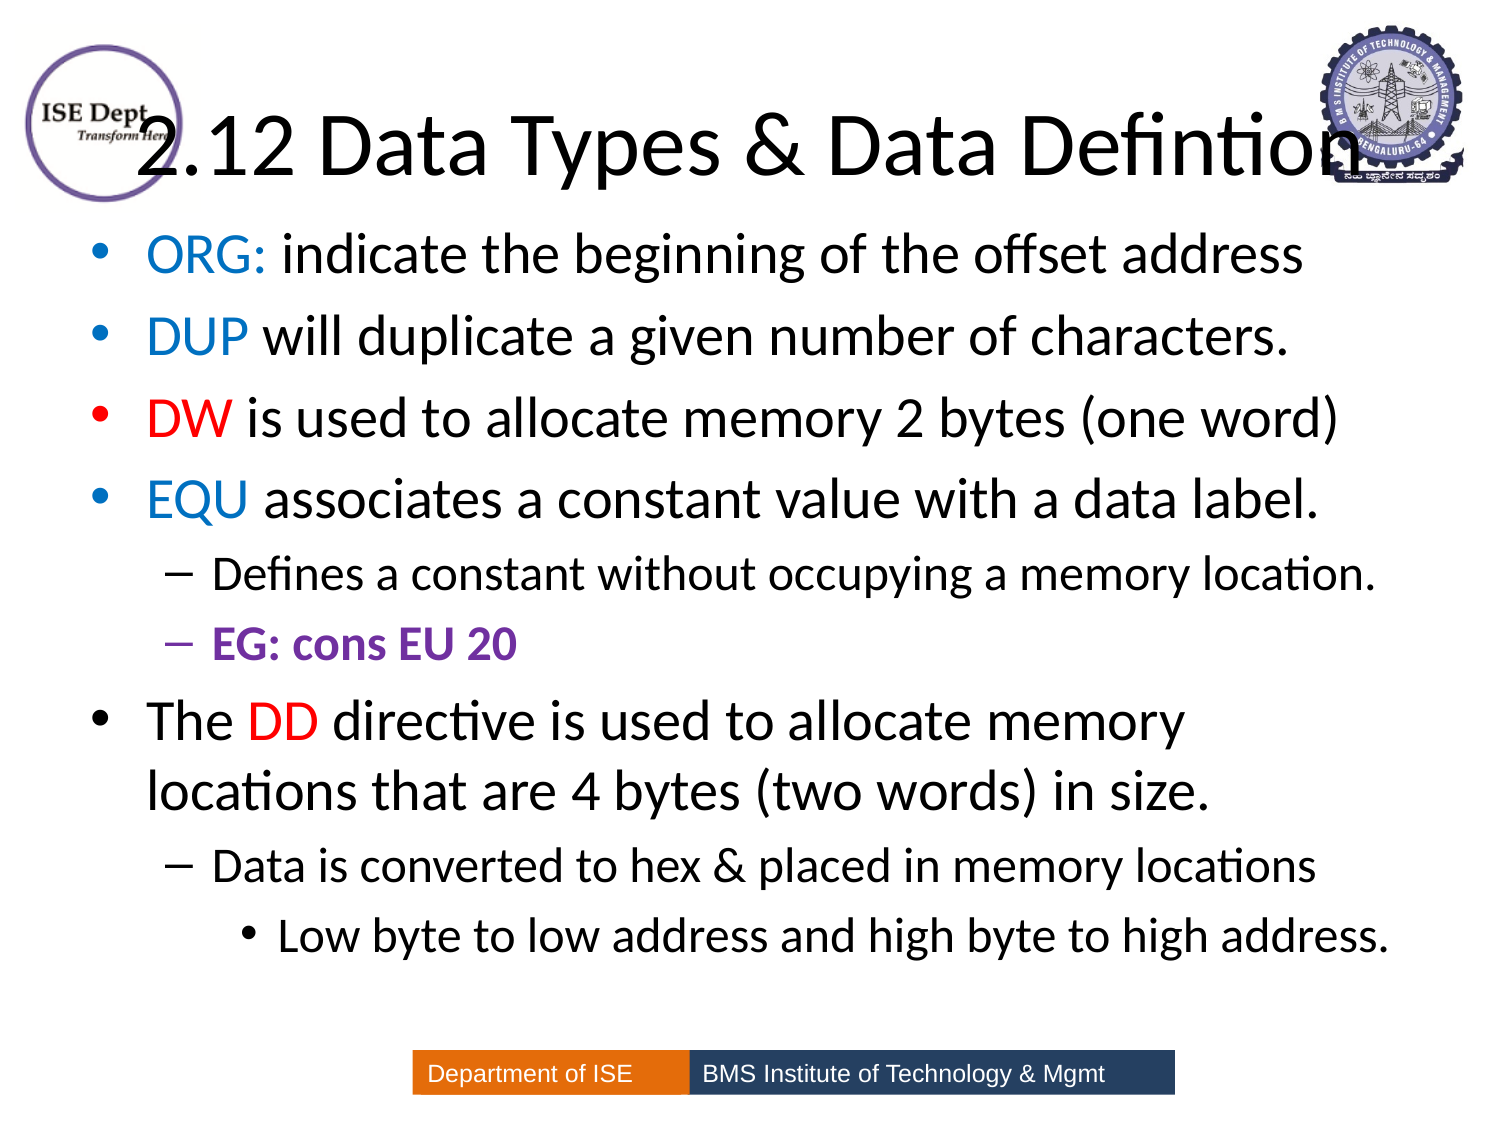

# 2.12 Data Types & Data Defintion
ORG: indicate the beginning of the offset address
DUP will duplicate a given number of characters.
DW is used to allocate memory 2 bytes (one word)
EQU associates a constant value with a data label.
Defines a constant without occupying a memory location.
EG: cons EU 20
The DD directive is used to allocate memory locations that are 4 bytes (two words) in size.
Data is converted to hex & placed in memory locations
Low byte to low address and high byte to high address.